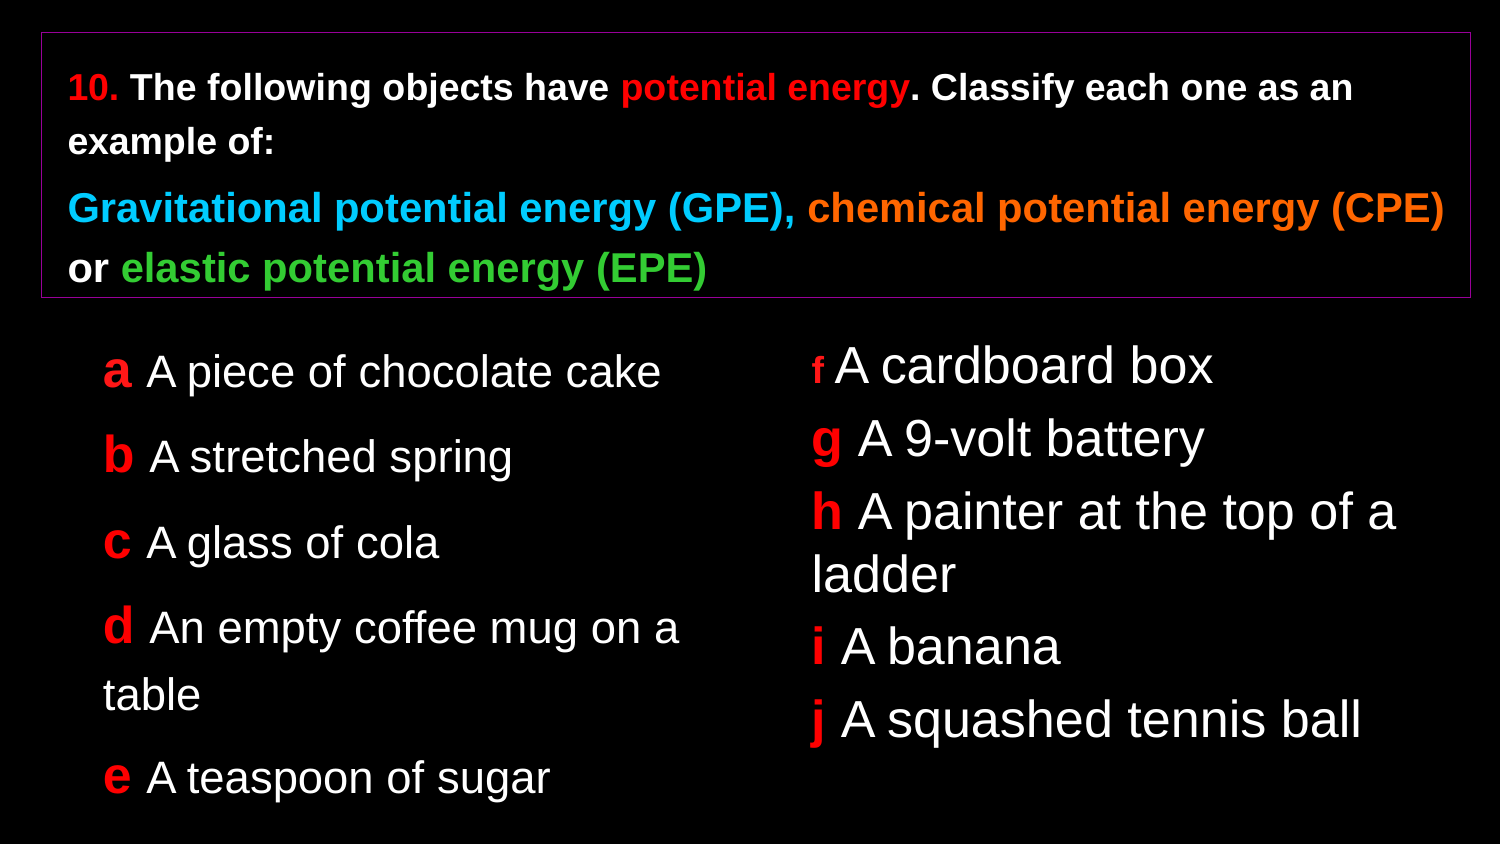

10. The following objects have potential energy. Classify each one as an example of:
Gravitational potential energy (GPE), chemical potential energy (CPE) or elastic potential energy (EPE).
a A piece of chocolate cake
b A stretched spring
c A glass of cola
d An empty coffee mug on a table
e A teaspoon of sugar
f A cardboard box
g A 9-volt battery
h A painter at the top of a ladder
i A banana
j A squashed tennis ball